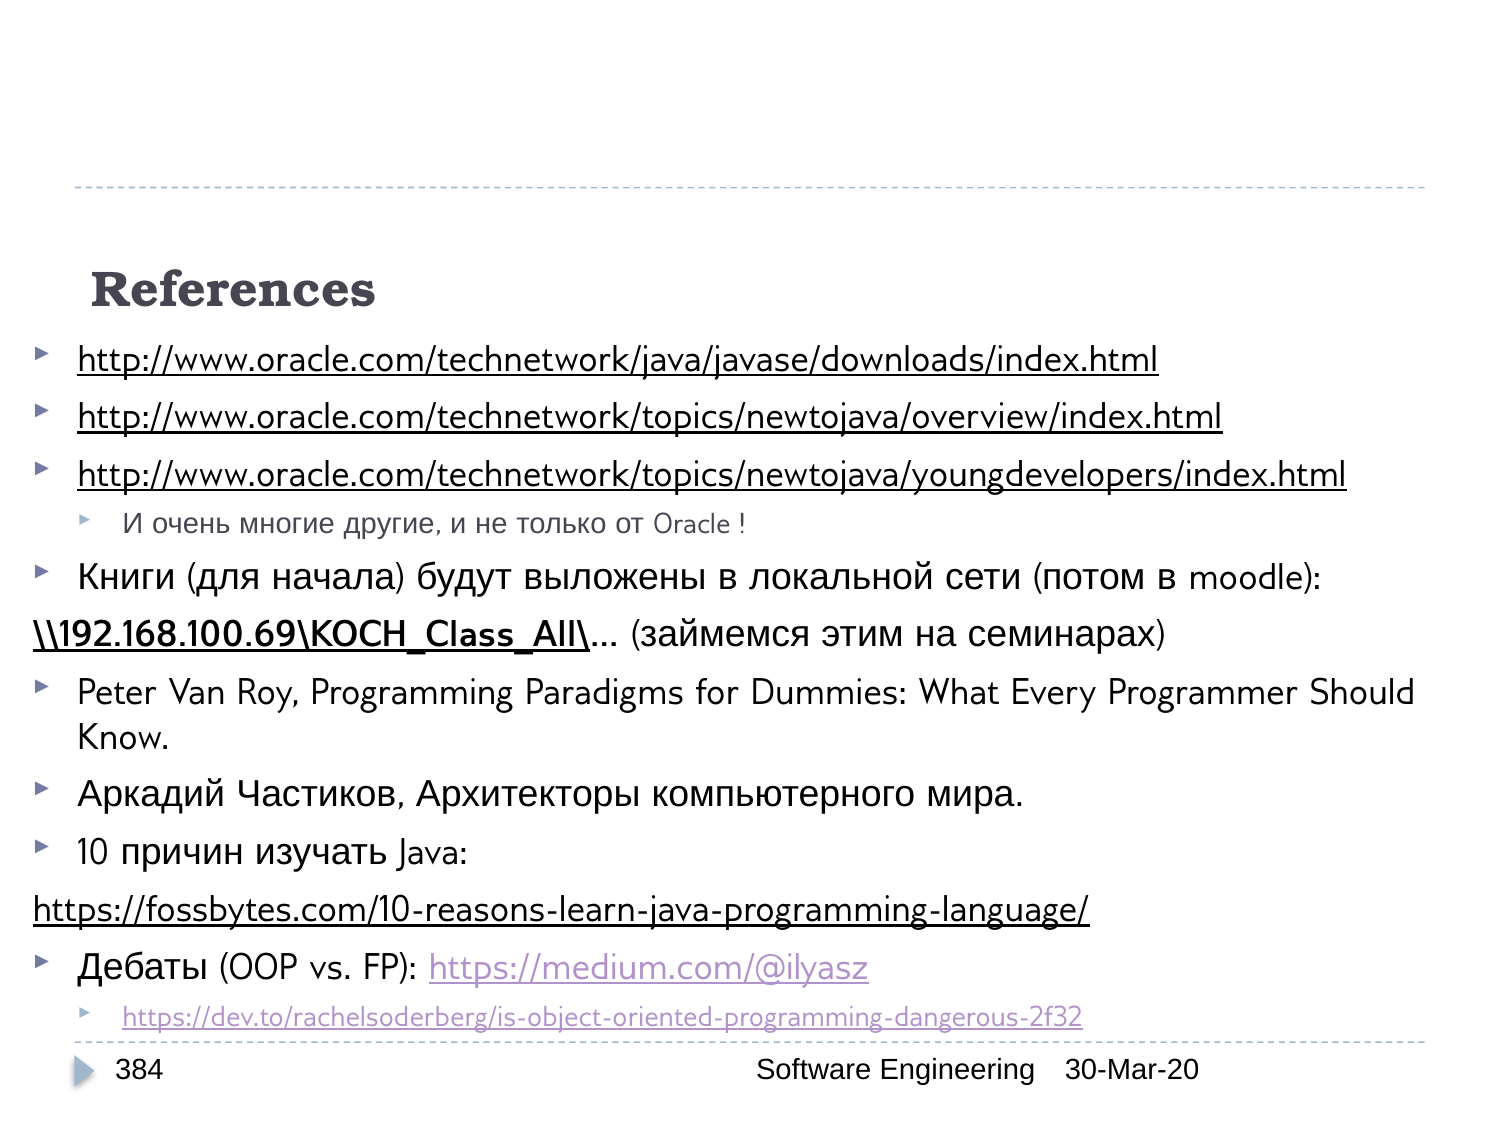

# References
http://www.oracle.com/technetwork/java/javase/downloads/index.html
http://www.oracle.com/technetwork/topics/newtojava/overview/index.html
http://www.oracle.com/technetwork/topics/newtojava/youngdevelopers/index.html
И очень многие другие, и не только от Oracle !
Книги (для начала) будут выложены в локальной сети (потом в moodle):
\\192.168.100.69\KOCH_Class_All\... (займемся этим на семинарах)
Peter Van Roy, Programming Paradigms for Dummies: What Every Programmer Should Know.
Аркадий Частиков, Архитекторы компьютерного мира.
10 причин изучать Java:
https://fossbytes.com/10-reasons-learn-java-programming-language/
Дебаты (OOP vs. FP): https://medium.com/@ilyasz
https://dev.to/rachelsoderberg/is-object-oriented-programming-dangerous-2f32
384
Software Engineering
30-Mar-20